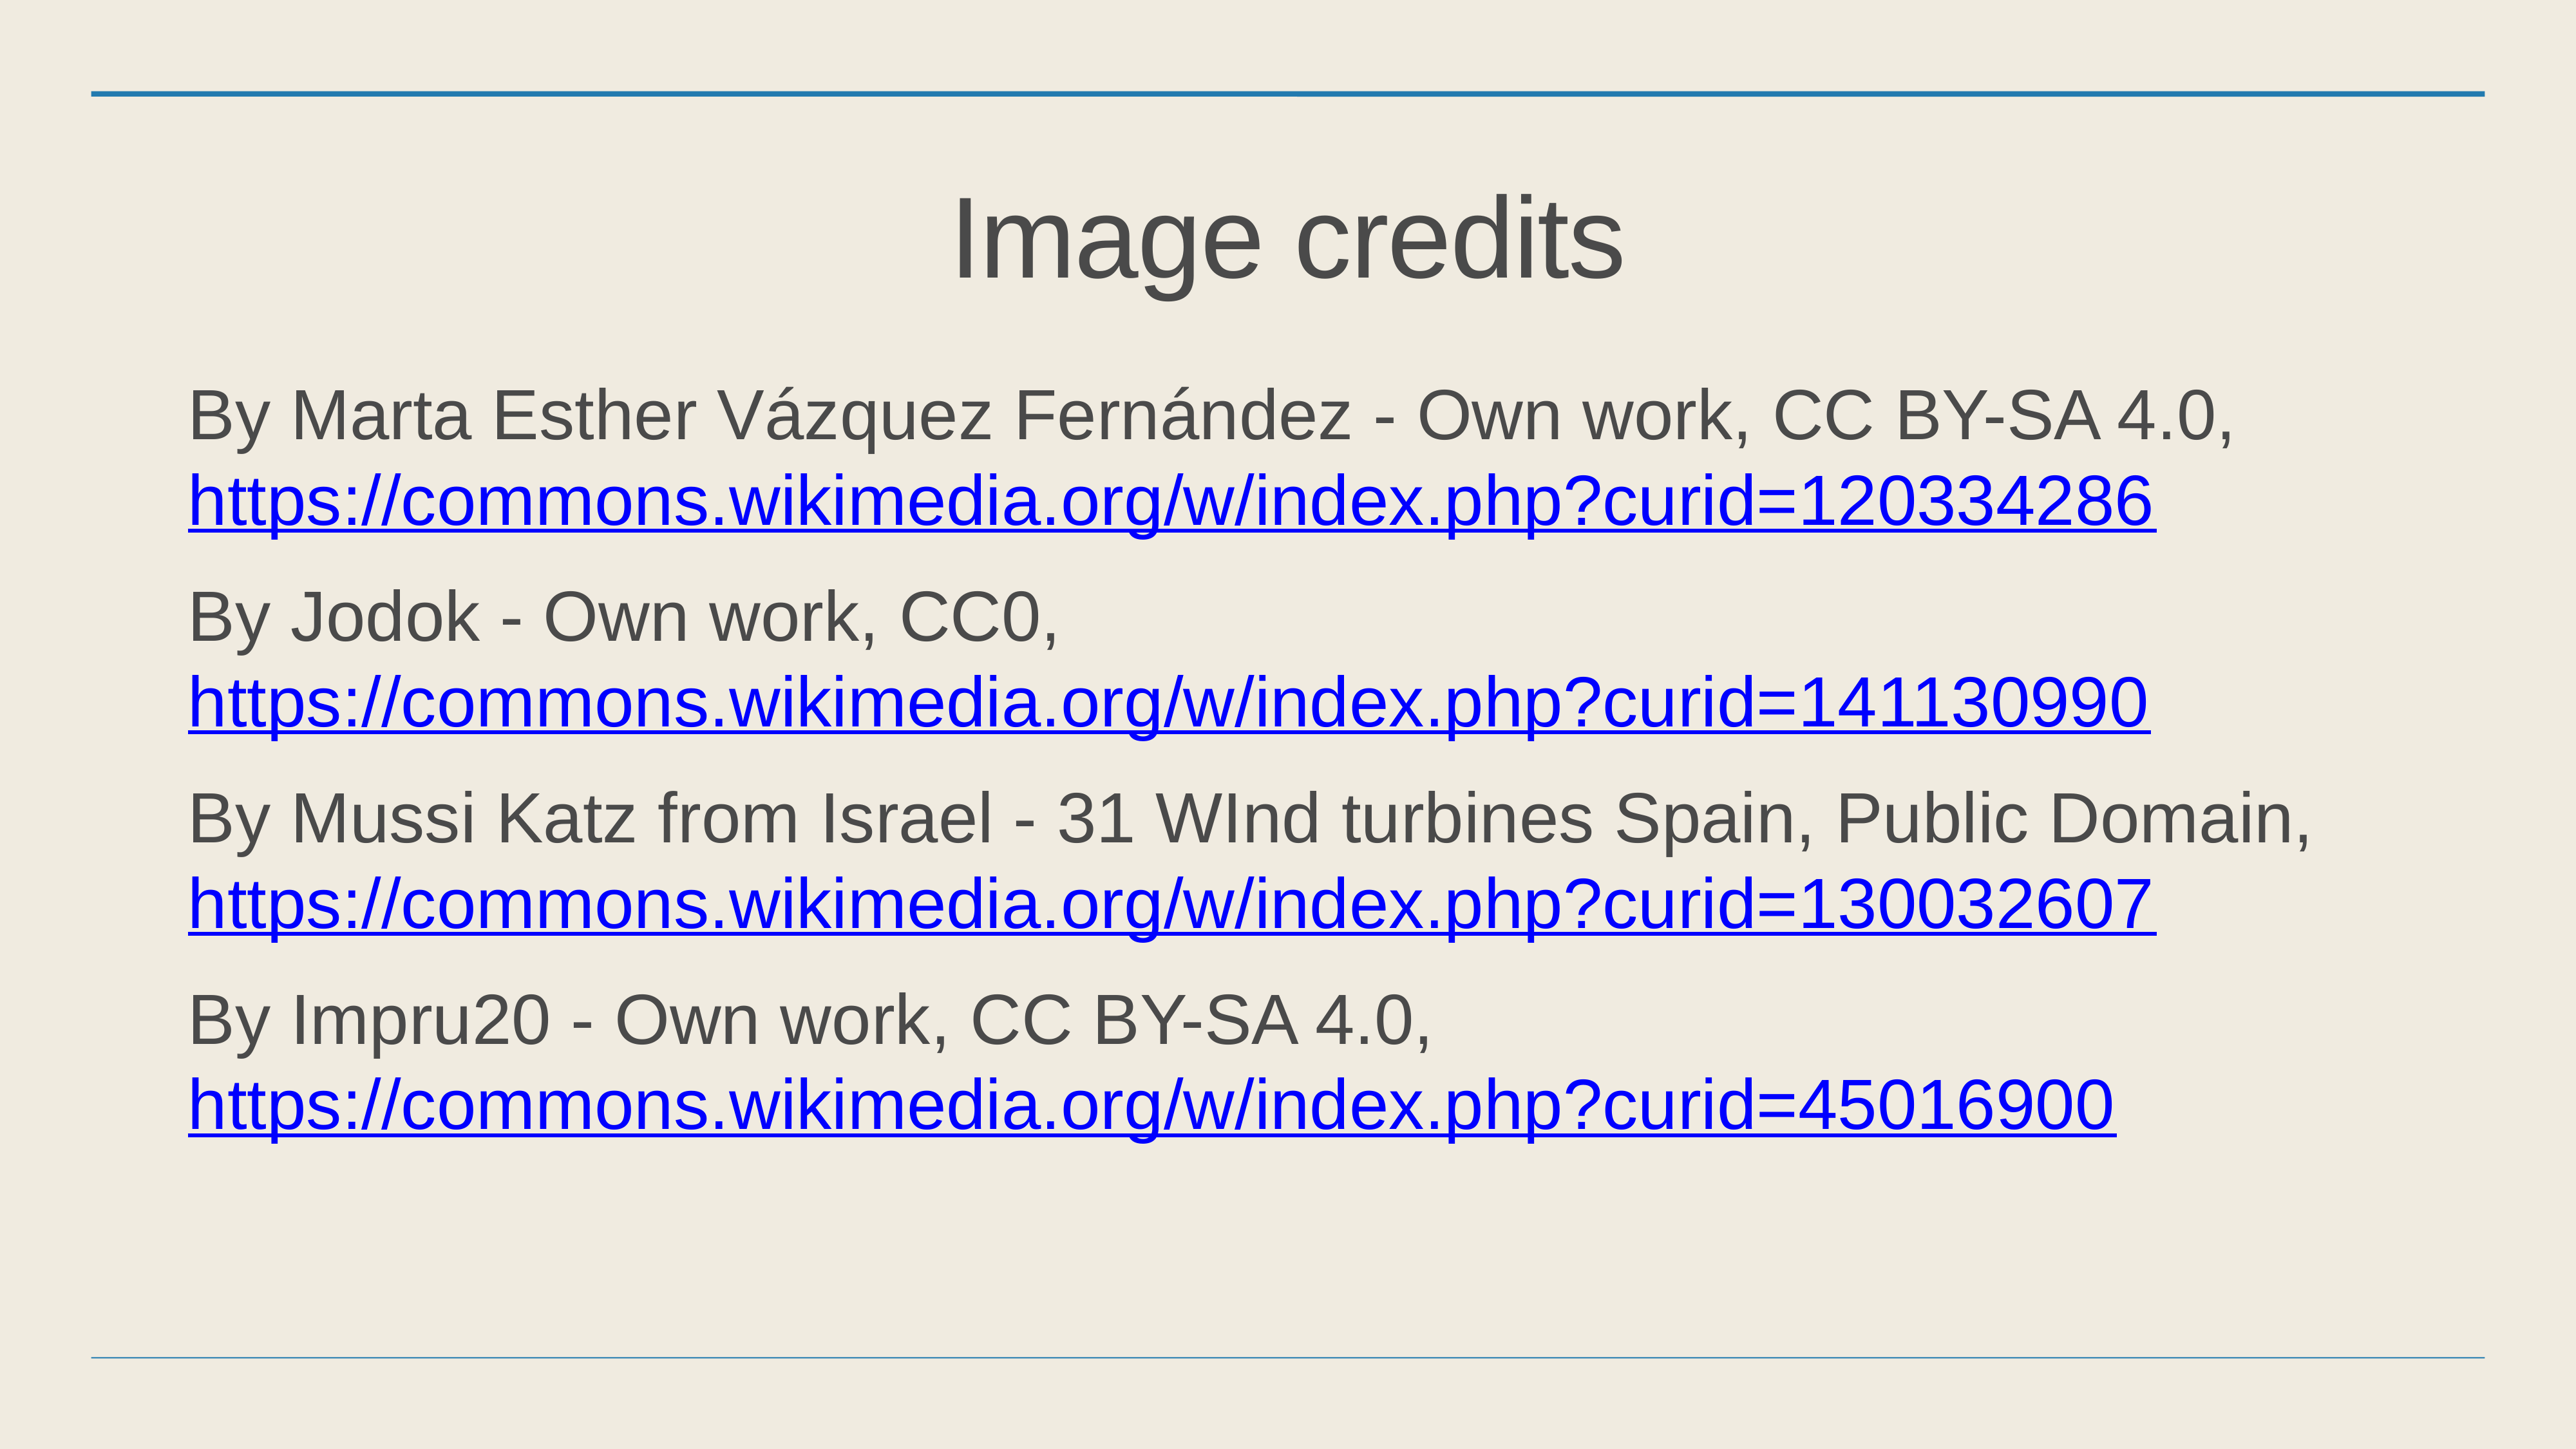

# Image credits
By Marta Esther Vázquez Fernández - Own work, CC BY-SA 4.0, https://commons.wikimedia.org/w/index.php?curid=120334286
By Jodok - Own work, CC0, https://commons.wikimedia.org/w/index.php?curid=141130990
By Mussi Katz from Israel - 31 WInd turbines Spain, Public Domain, https://commons.wikimedia.org/w/index.php?curid=130032607
By Impru20 - Own work, CC BY-SA 4.0, https://commons.wikimedia.org/w/index.php?curid=45016900